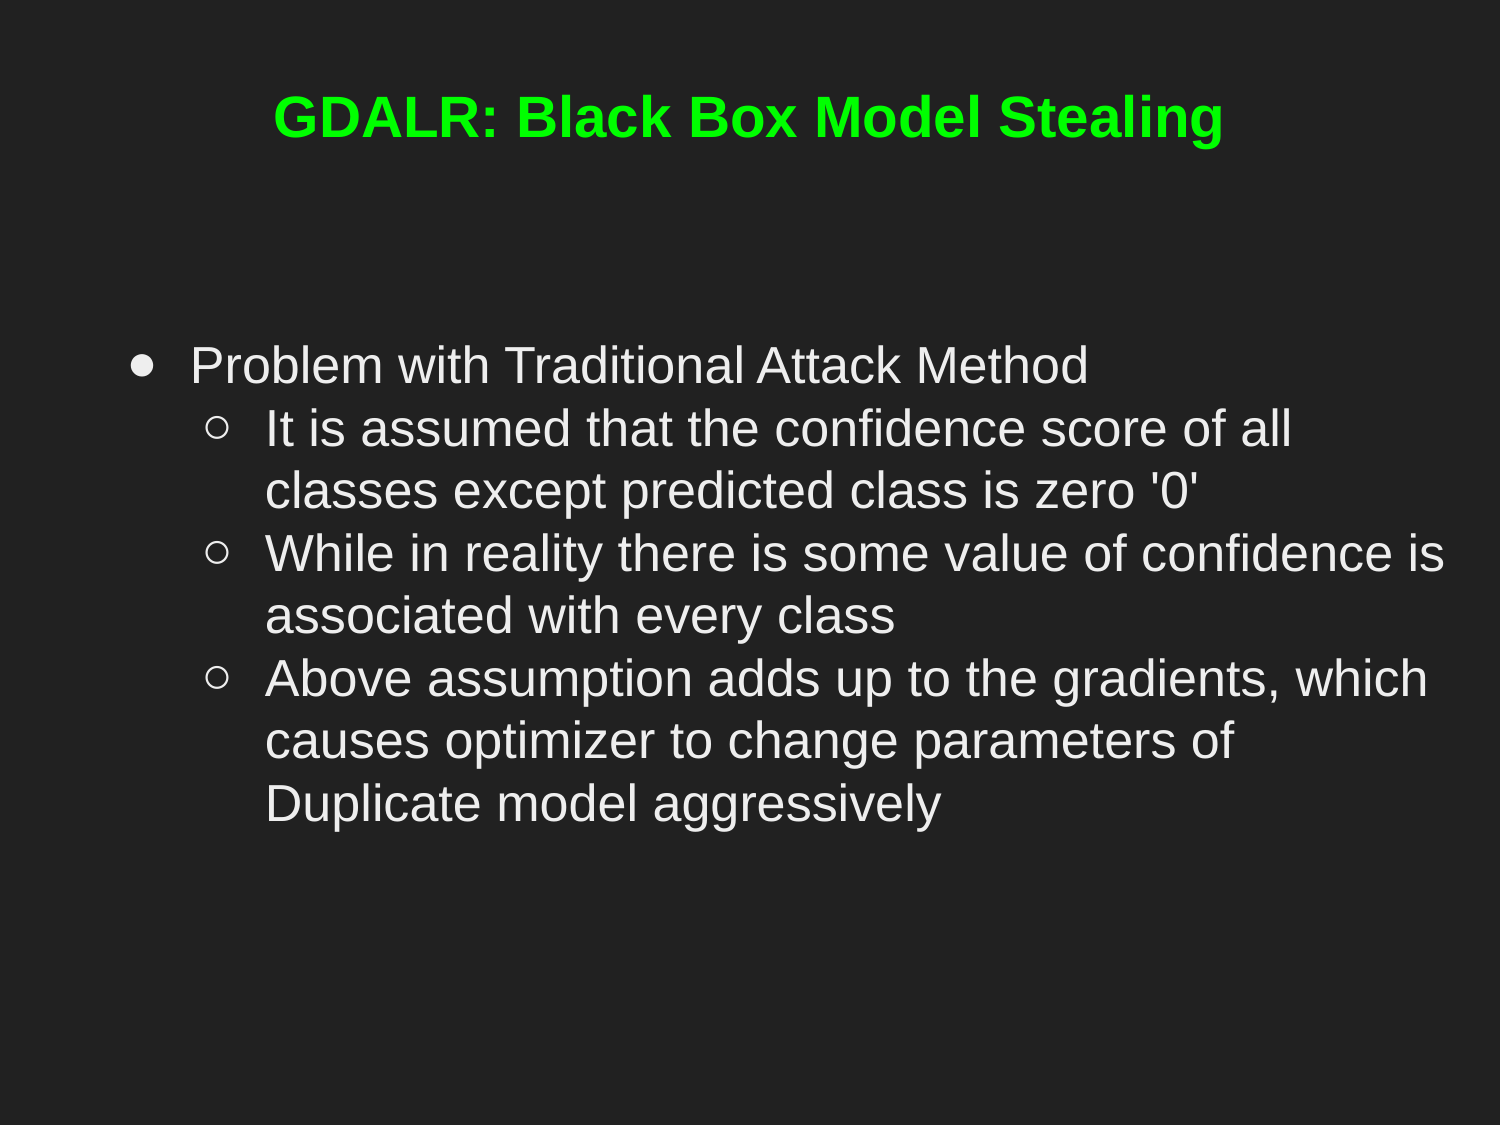

# GDALR: Black Box Model Stealing
Problem with Traditional Attack Method
It is assumed that the confidence score of all classes except predicted class is zero '0'
While in reality there is some value of confidence is associated with every class
Above assumption adds up to the gradients, which causes optimizer to change parameters of Duplicate model aggressively